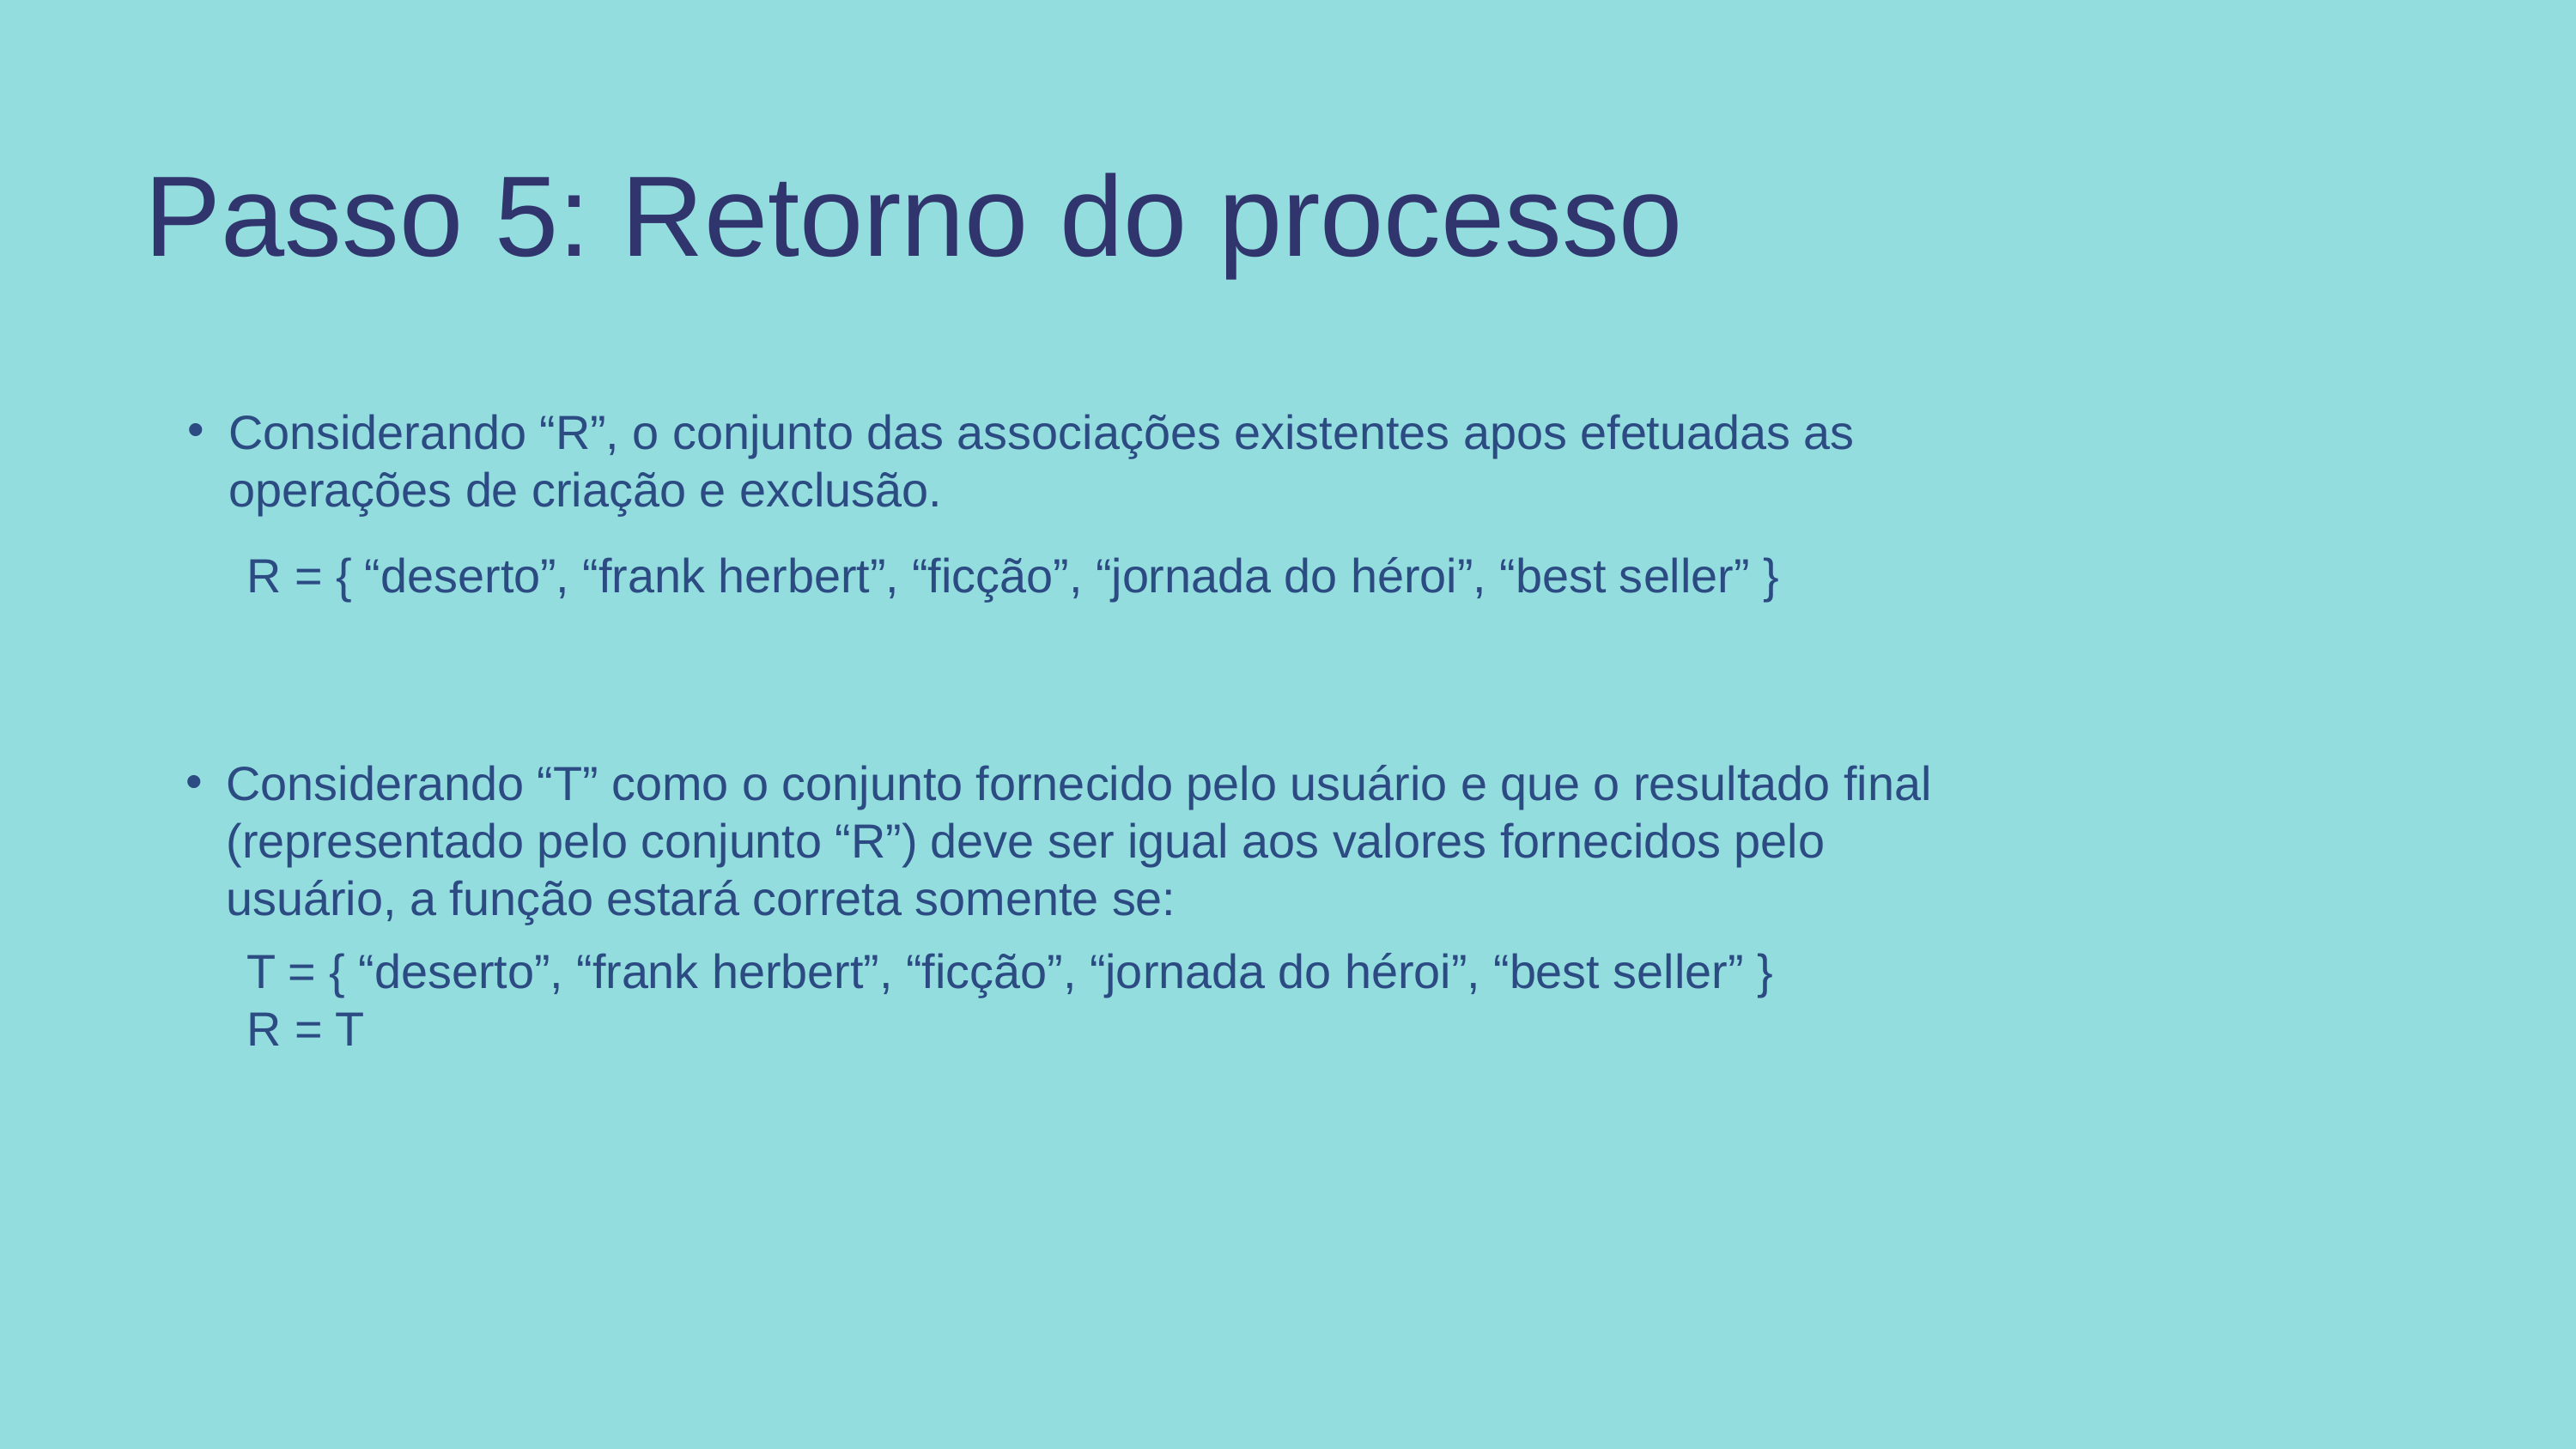

Passo 5: Retorno do processo
Considerando “R”, o conjunto das associações existentes apos efetuadas as operações de criação e exclusão.
R = { “deserto”, “frank herbert”, “ficção”, “jornada do héroi”, “best seller” }
Considerando “T” como o conjunto fornecido pelo usuário e que o resultado final (representado pelo conjunto “R”) deve ser igual aos valores fornecidos pelo usuário, a função estará correta somente se:
T = { “deserto”, “frank herbert”, “ficção”, “jornada do héroi”, “best seller” }
R = T